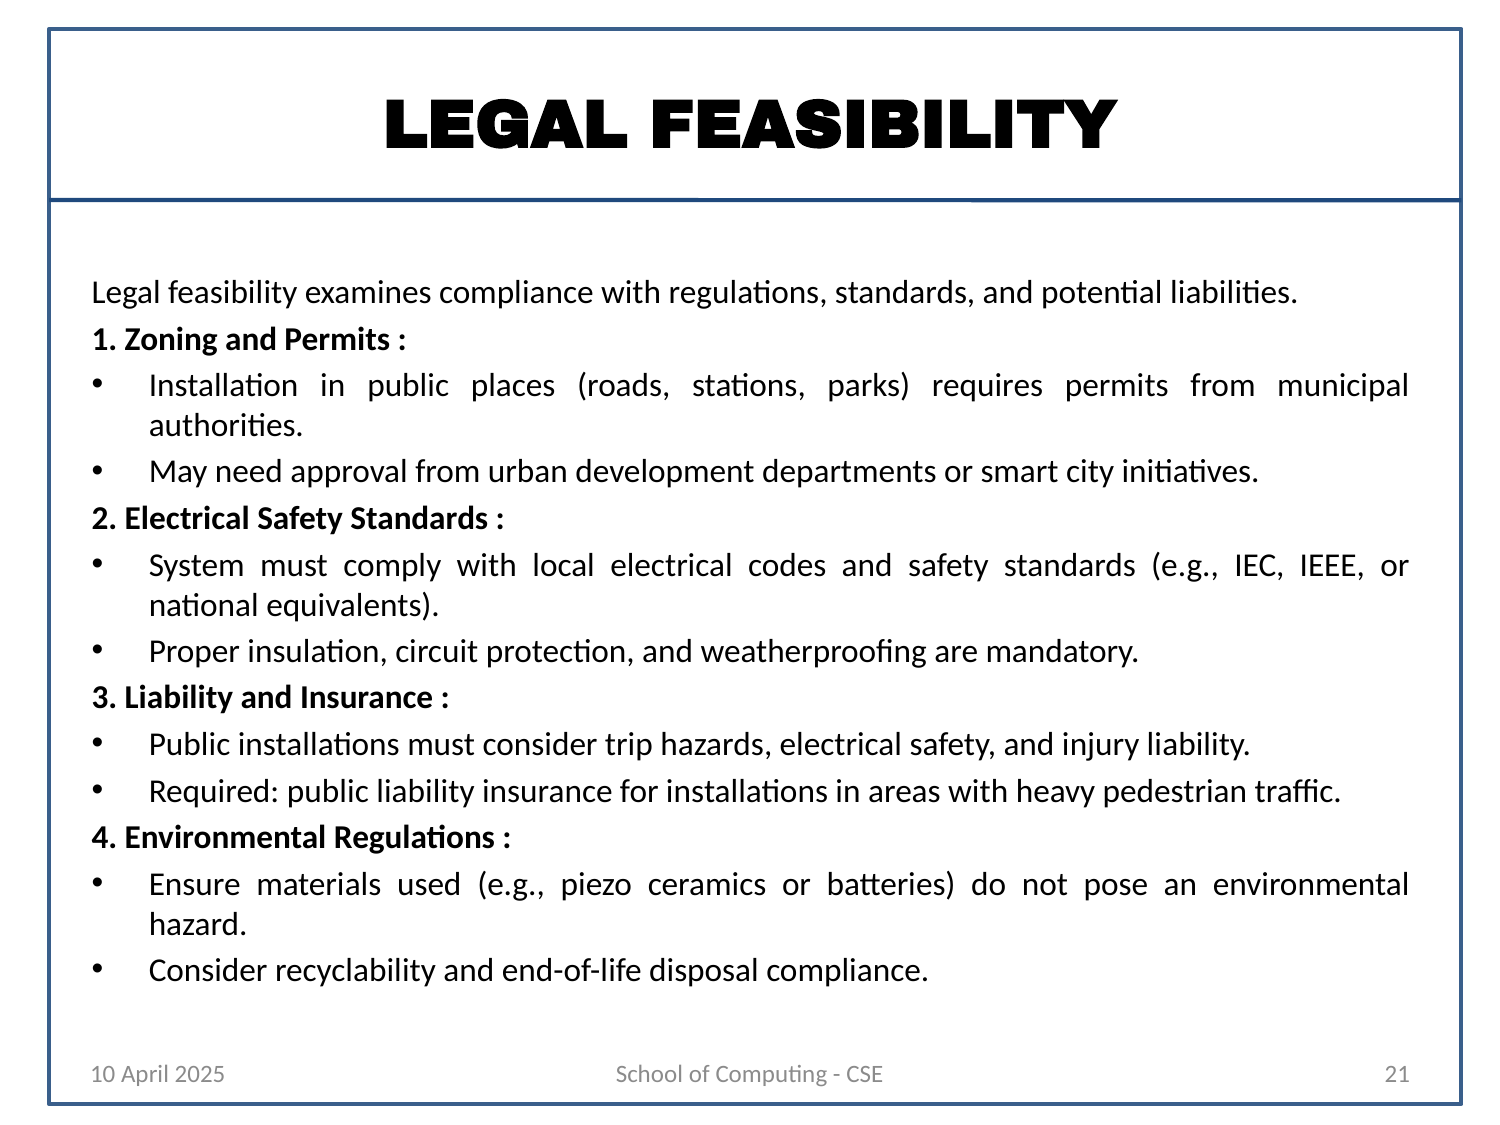

# LEGAL FEASIBILITY
Legal feasibility examines compliance with regulations, standards, and potential liabilities.
1. Zoning and Permits :
Installation in public places (roads, stations, parks) requires permits from municipal authorities.
May need approval from urban development departments or smart city initiatives.
2. Electrical Safety Standards :
System must comply with local electrical codes and safety standards (e.g., IEC, IEEE, or national equivalents).
Proper insulation, circuit protection, and weatherproofing are mandatory.
3. Liability and Insurance :
Public installations must consider trip hazards, electrical safety, and injury liability.
Required: public liability insurance for installations in areas with heavy pedestrian traffic.
4. Environmental Regulations :
Ensure materials used (e.g., piezo ceramics or batteries) do not pose an environmental hazard.
Consider recyclability and end-of-life disposal compliance.

10 April 2025
School of Computing - CSE
21